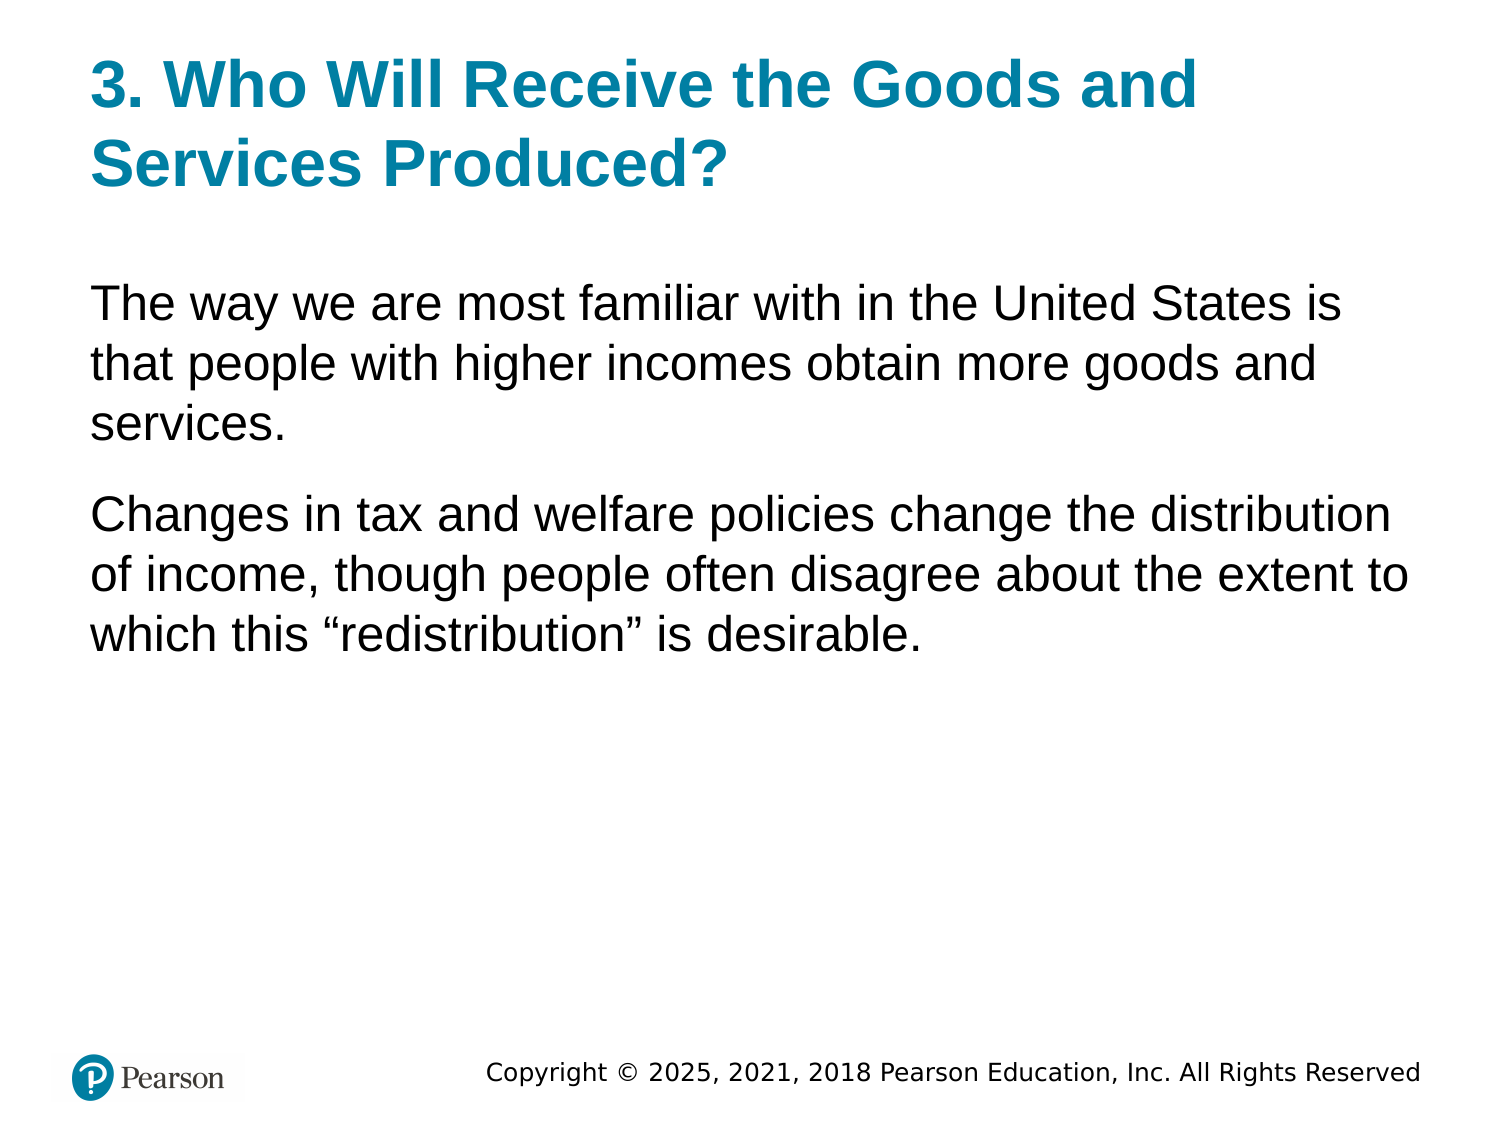

# 3. Who Will Receive the Goods and Services Produced?
The way we are most familiar with in the United States is that people with higher incomes obtain more goods and services.
Changes in tax and welfare policies change the distribution of income, though people often disagree about the extent to which this “redistribution” is desirable.